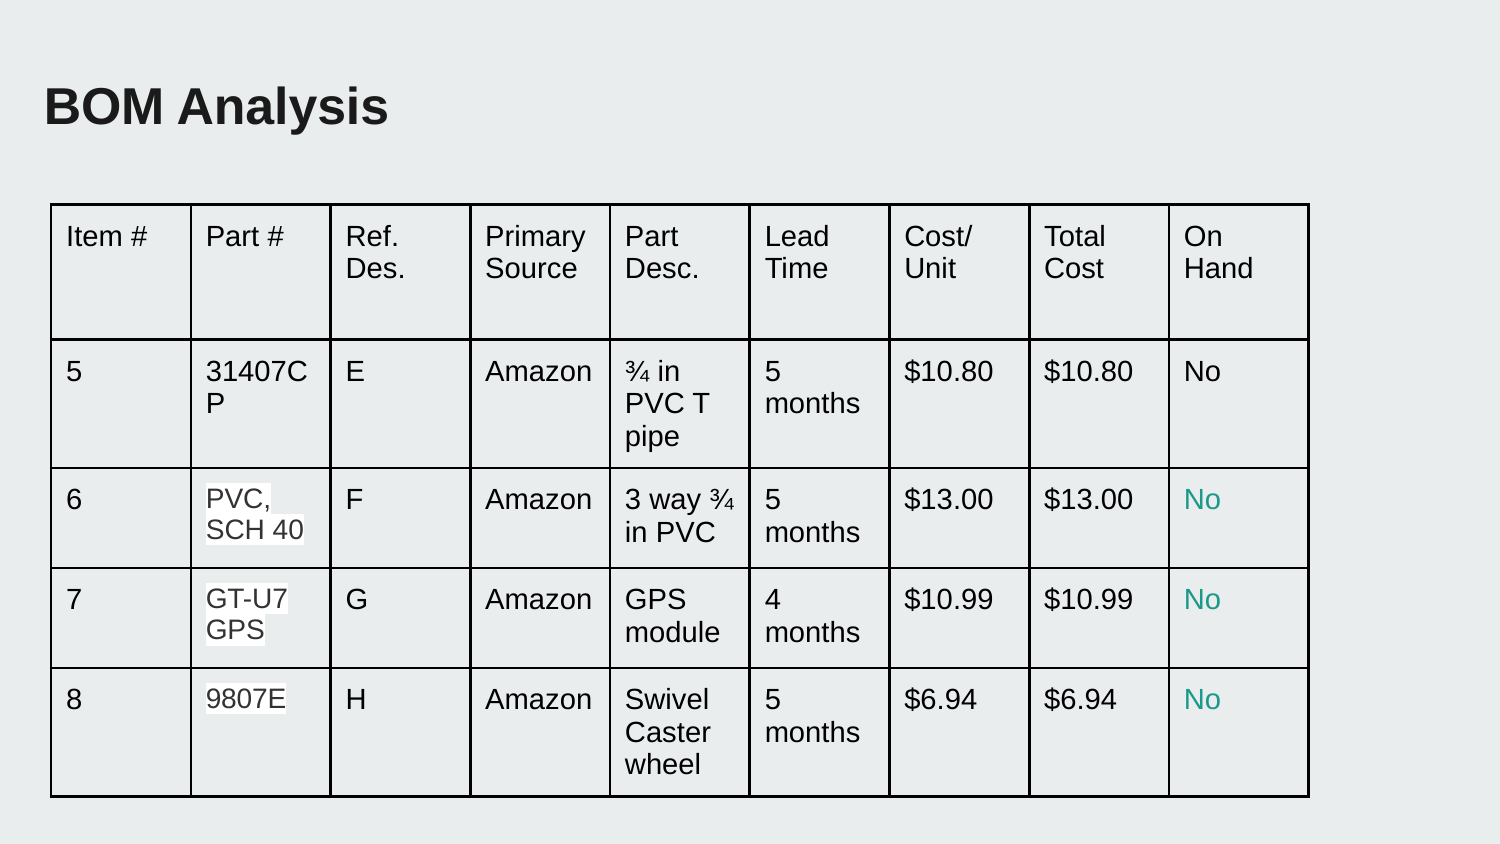

BOM Analysis
| Item # | Part # | Ref. Des. | Primary Source | Part Desc. | Lead Time | Cost/ Unit | Total Cost | On Hand |
| --- | --- | --- | --- | --- | --- | --- | --- | --- |
| 5 | 31407CP | E | Amazon | ¾ in PVC T pipe | 5 months | $10.80 | $10.80 | No |
| 6 | PVC, SCH 40 | F | Amazon | 3 way ¾ in PVC | 5 months | $13.00 | $13.00 | No |
| 7 | GT-U7 GPS | G | Amazon | GPS module | 4 months | $10.99 | $10.99 | No |
| 8 | 9807E | H | Amazon | Swivel Caster wheel | 5 months | $6.94 | $6.94 | No |